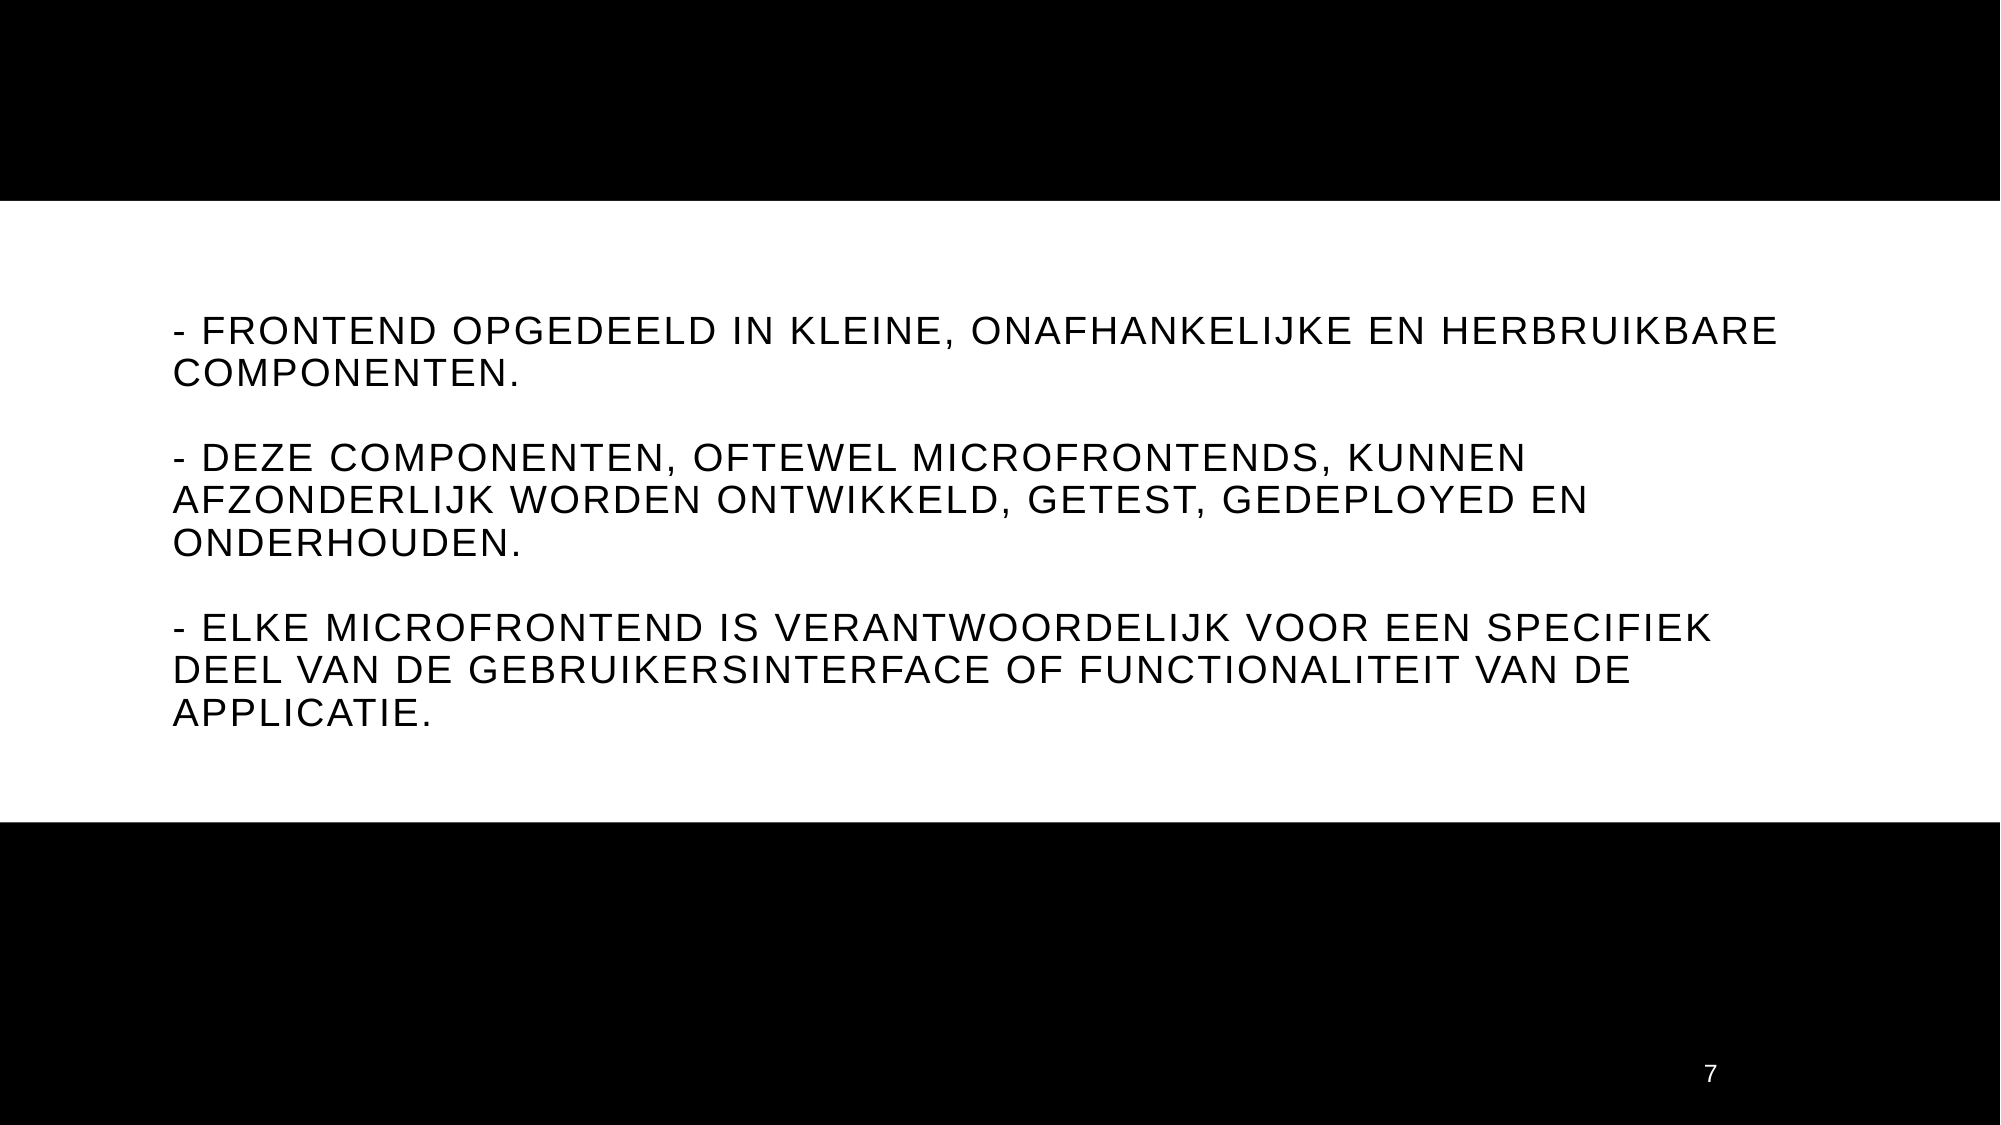

# - Frontend opgedeeld in kleine, onafhankelijke en herbruikbare componenten. - Deze componenten, oftewel microfrontends, kunnen afzonderlijk worden ontwikkeld, getest, gedeployed en onderhouden. - Elke microfrontend is verantwoordelijk voor een specifiek deel van de gebruikersinterface of functionaliteit van de applicatie.

7